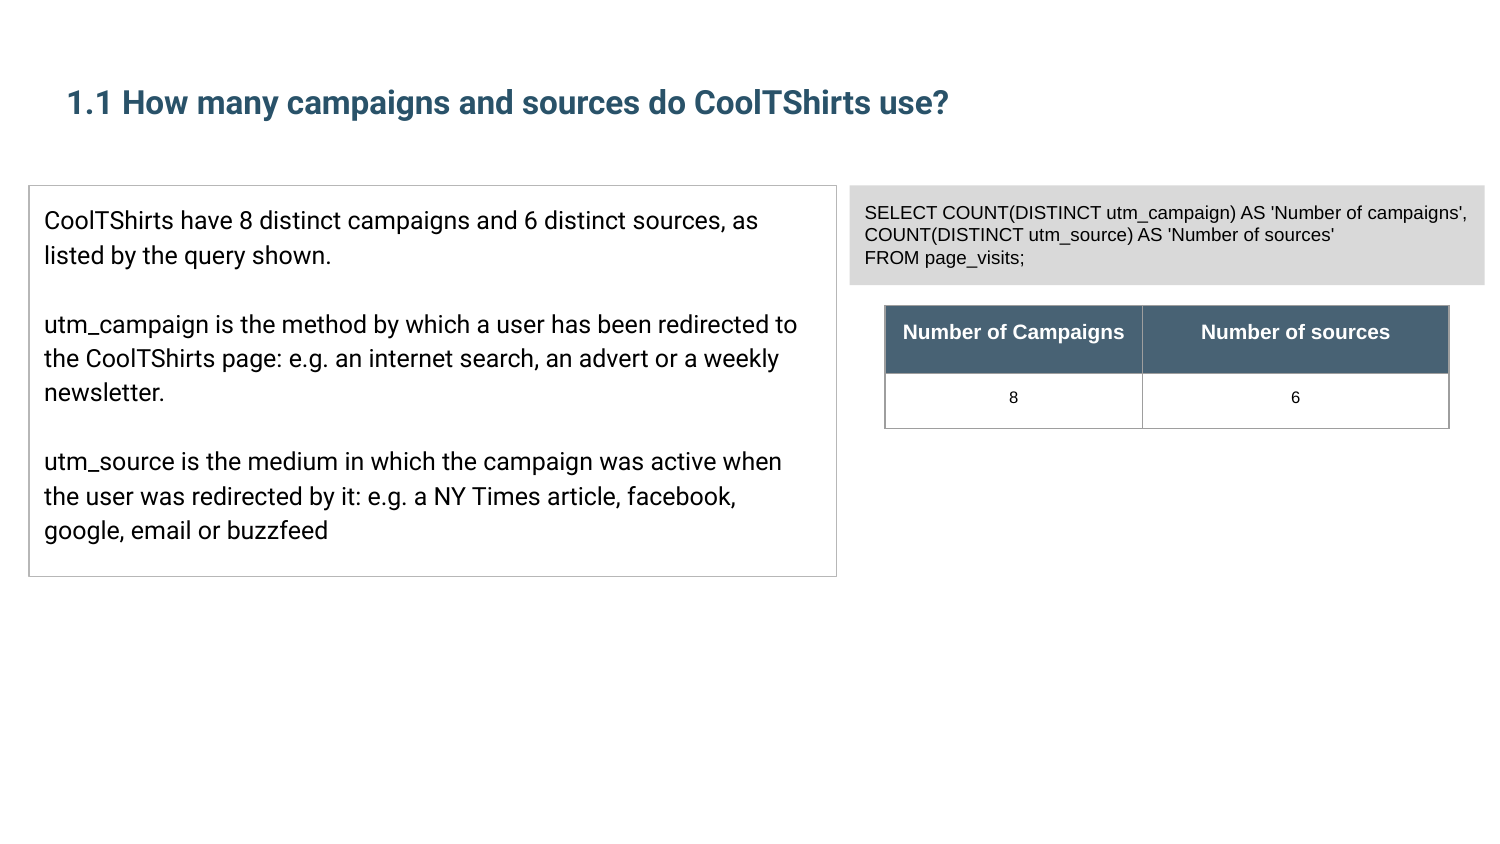

1.1 How many campaigns and sources do CoolTShirts use?
CoolTShirts have 8 distinct campaigns and 6 distinct sources, as listed by the query shown.

utm_campaign is the method by which a user has been redirected to the CoolTShirts page: e.g. an internet search, an advert or a weekly newsletter.

utm_source is the medium in which the campaign was active when the user was redirected by it: e.g. a NY Times article, facebook, google, email or buzzfeed

SELECT COUNT(DISTINCT utm_campaign) AS 'Number of campaigns', COUNT(DISTINCT utm_source) AS 'Number of sources'
FROM page_visits;

| Number of Campaigns | Number of sources |
| --- | --- |
| 8 | 6 |